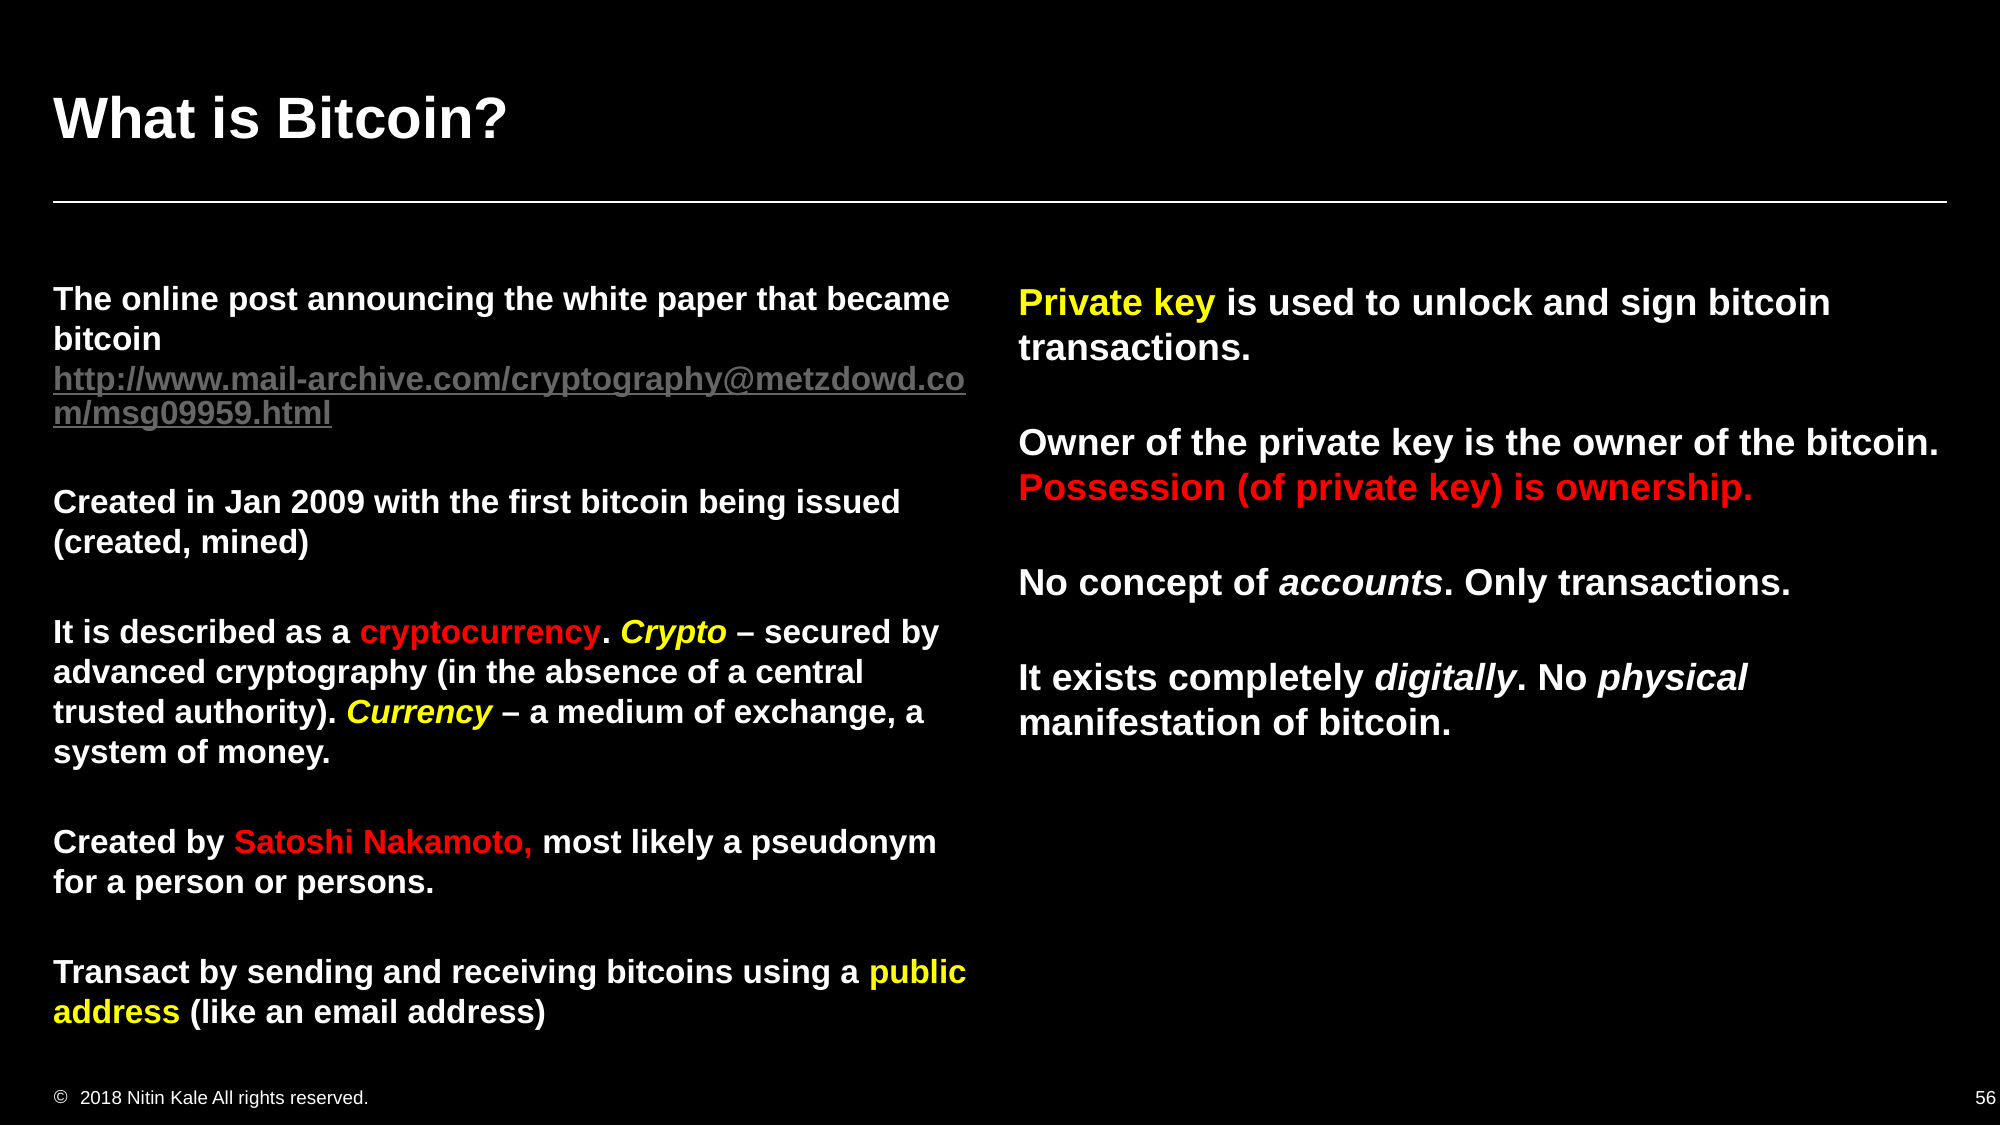

# What is Bitcoin?
The online post announcing the white paper that became bitcoin http://www.mail-archive.com/cryptography@metzdowd.com/msg09959.html
Created in Jan 2009 with the first bitcoin being issued (created, mined)
It is described as a cryptocurrency. Crypto – secured by advanced cryptography (in the absence of a central trusted authority). Currency – a medium of exchange, a system of money.
Created by Satoshi Nakamoto, most likely a pseudonym for a person or persons.
Transact by sending and receiving bitcoins using a public address (like an email address)
Private key is used to unlock and sign bitcoin transactions.
Owner of the private key is the owner of the bitcoin. Possession (of private key) is ownership.
No concept of accounts. Only transactions.
It exists completely digitally. No physical manifestation of bitcoin.